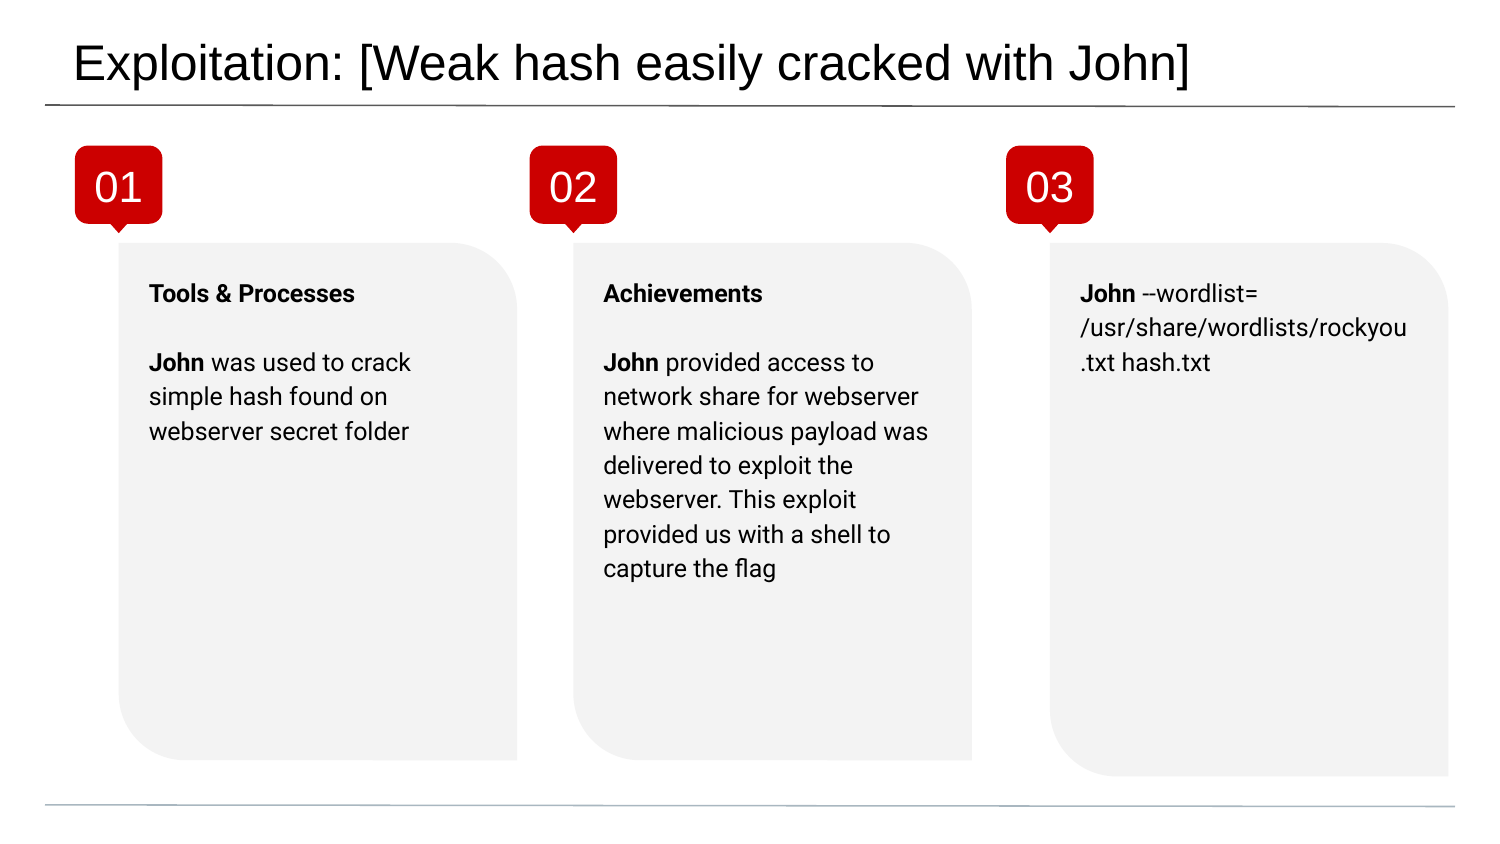

# Exploitation: [Weak hash easily cracked with John]
01

02

03

Tools & Processes

John was used to crack
simple hash found on
webserver secret folder
Achievements

John provided access to
network share for webserver
where malicious payload was
delivered to exploit the
webserver. This exploit
provided us with a shell to
capture the flag

John --wordlist=
/usr/share/wordlists/rockyou
.txt hash.txt